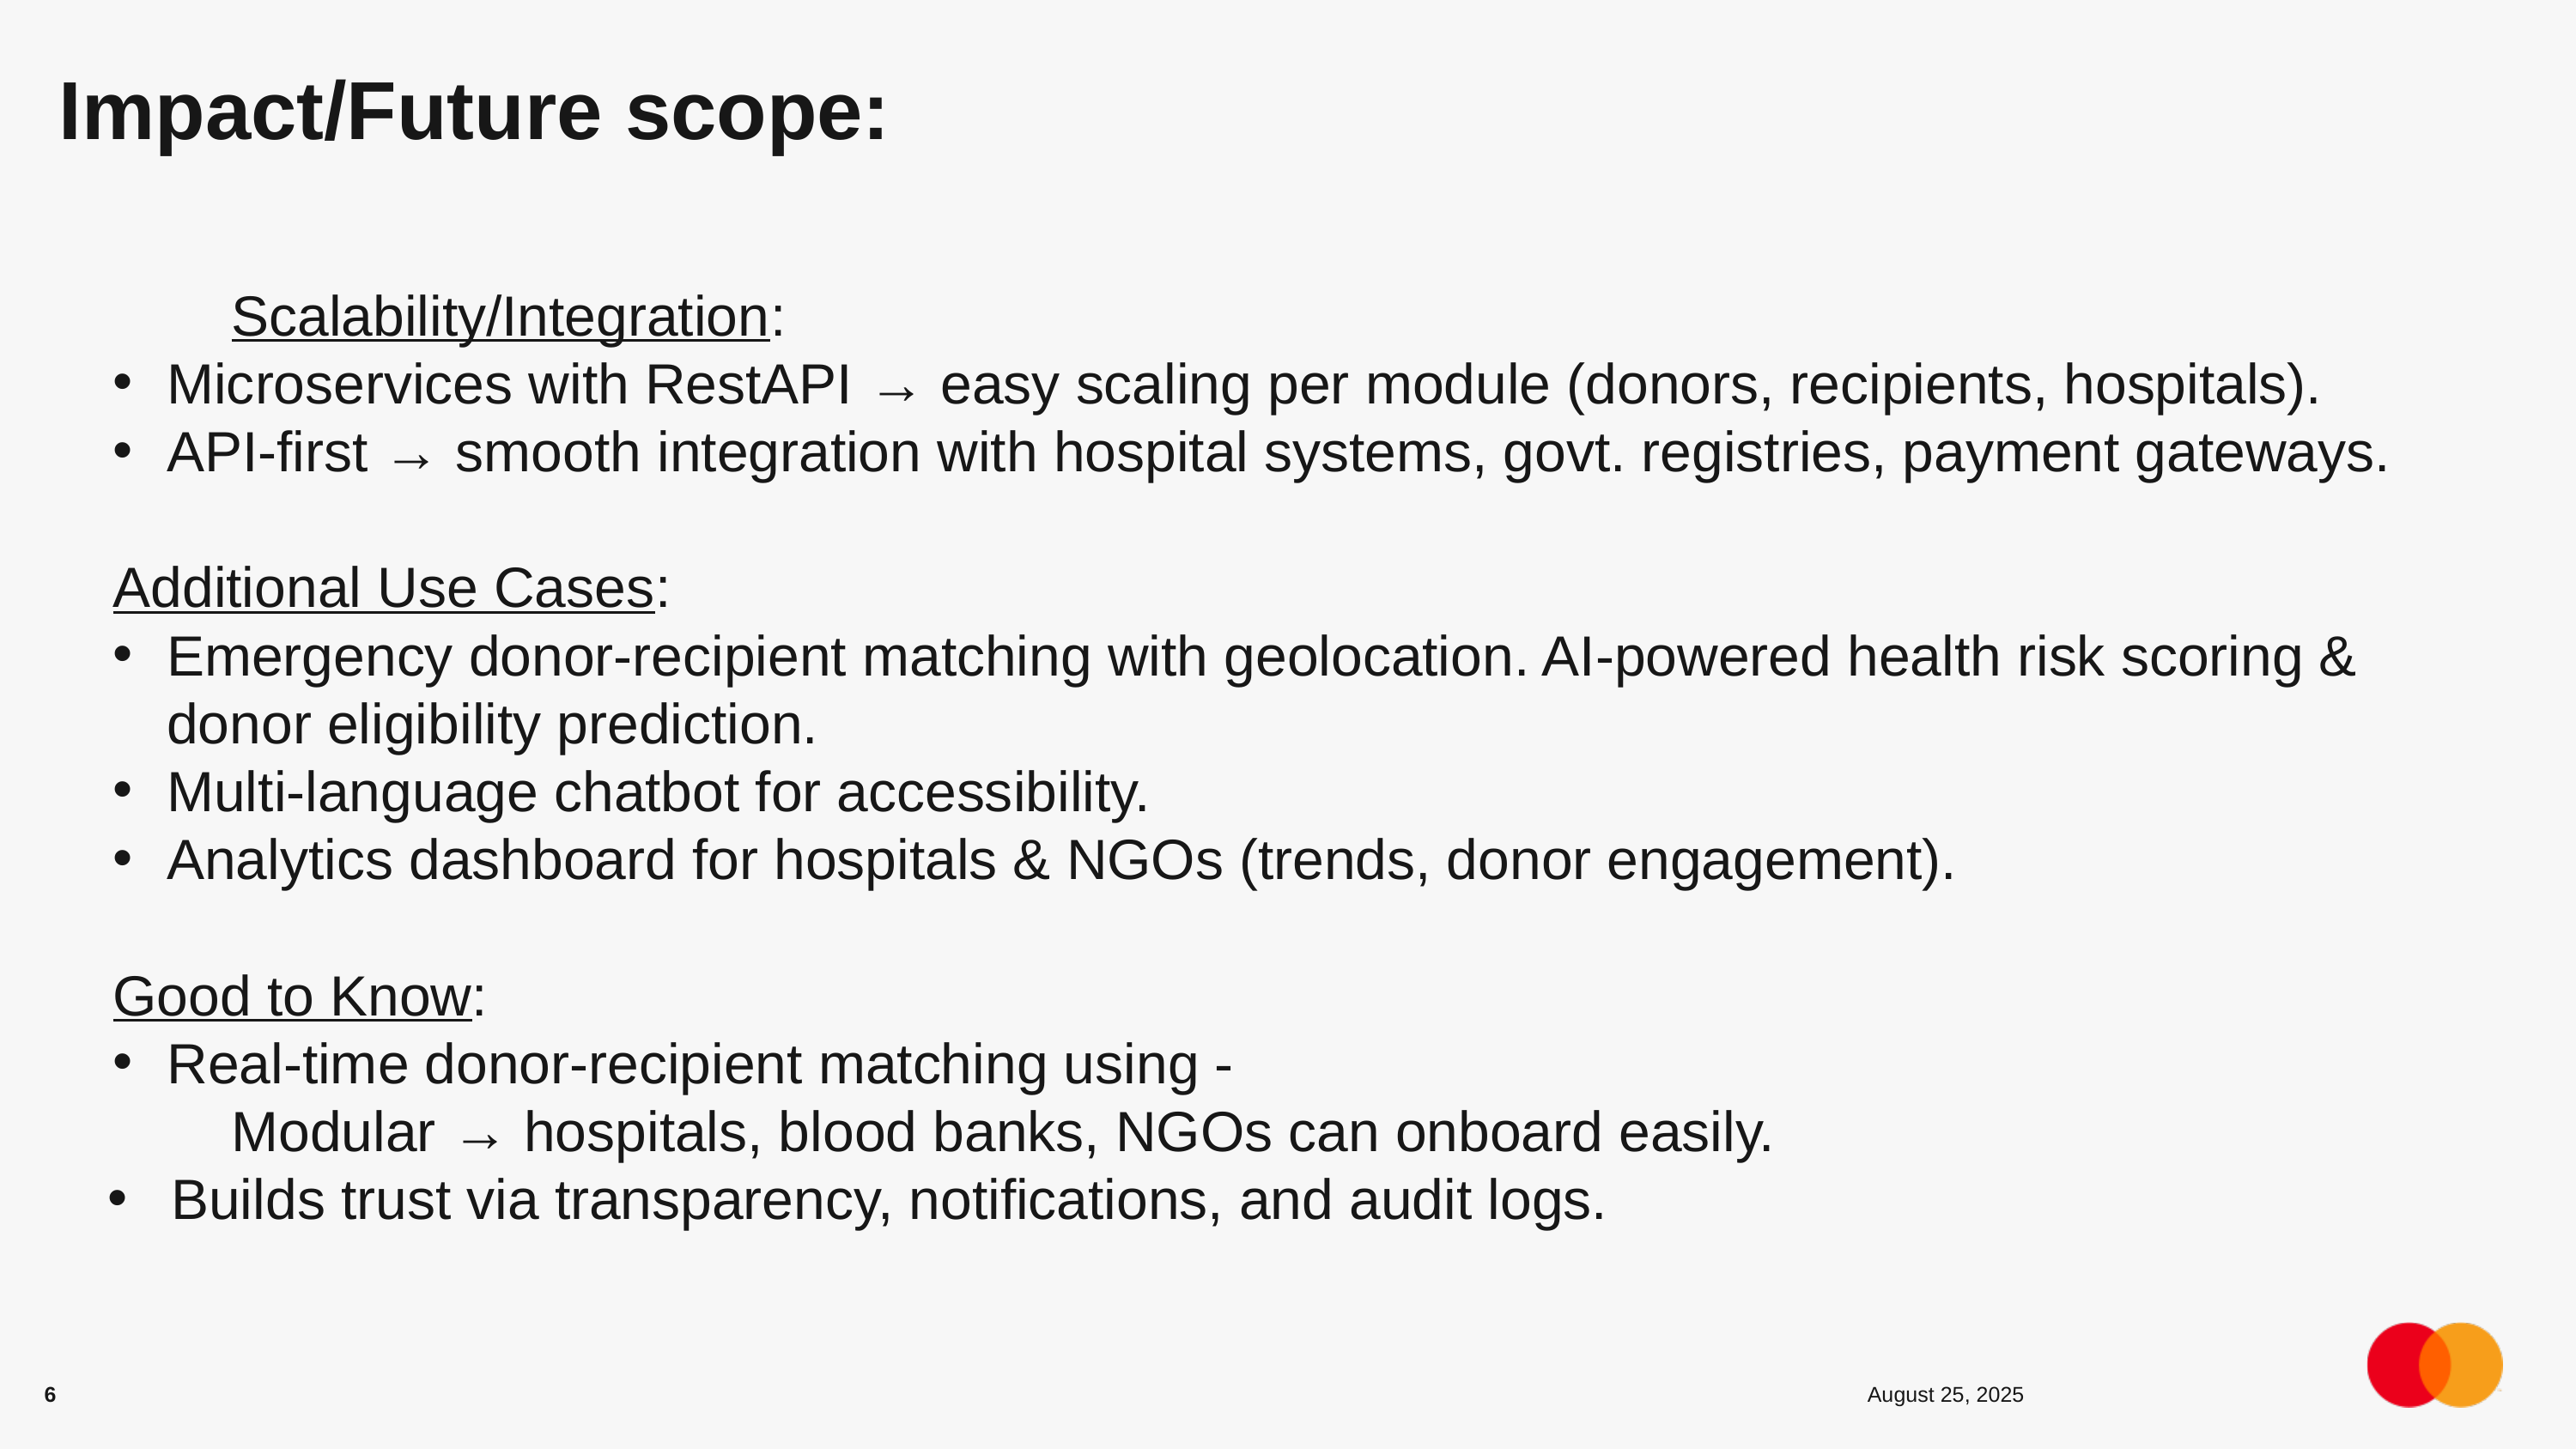

Impact/Future scope:
           Scalability/Integration:
Microservices with RestAPI → easy scaling per module (donors, recipients, hospitals).
API-first → smooth integration with hospital systems, govt. registries, payment gateways.

Additional Use Cases:
Emergency donor-recipient matching with geolocation. AI-powered health risk scoring & donor eligibility prediction.
Multi-language chatbot for accessibility.
Analytics dashboard for hospitals & NGOs (trends, donor engagement).

Good to Know:
Real-time donor-recipient matching using -
           Modular → hospitals, blood banks, NGOs can onboard easily.
 Builds trust via transparency, notifications, and audit logs.

6

August 25, 2025